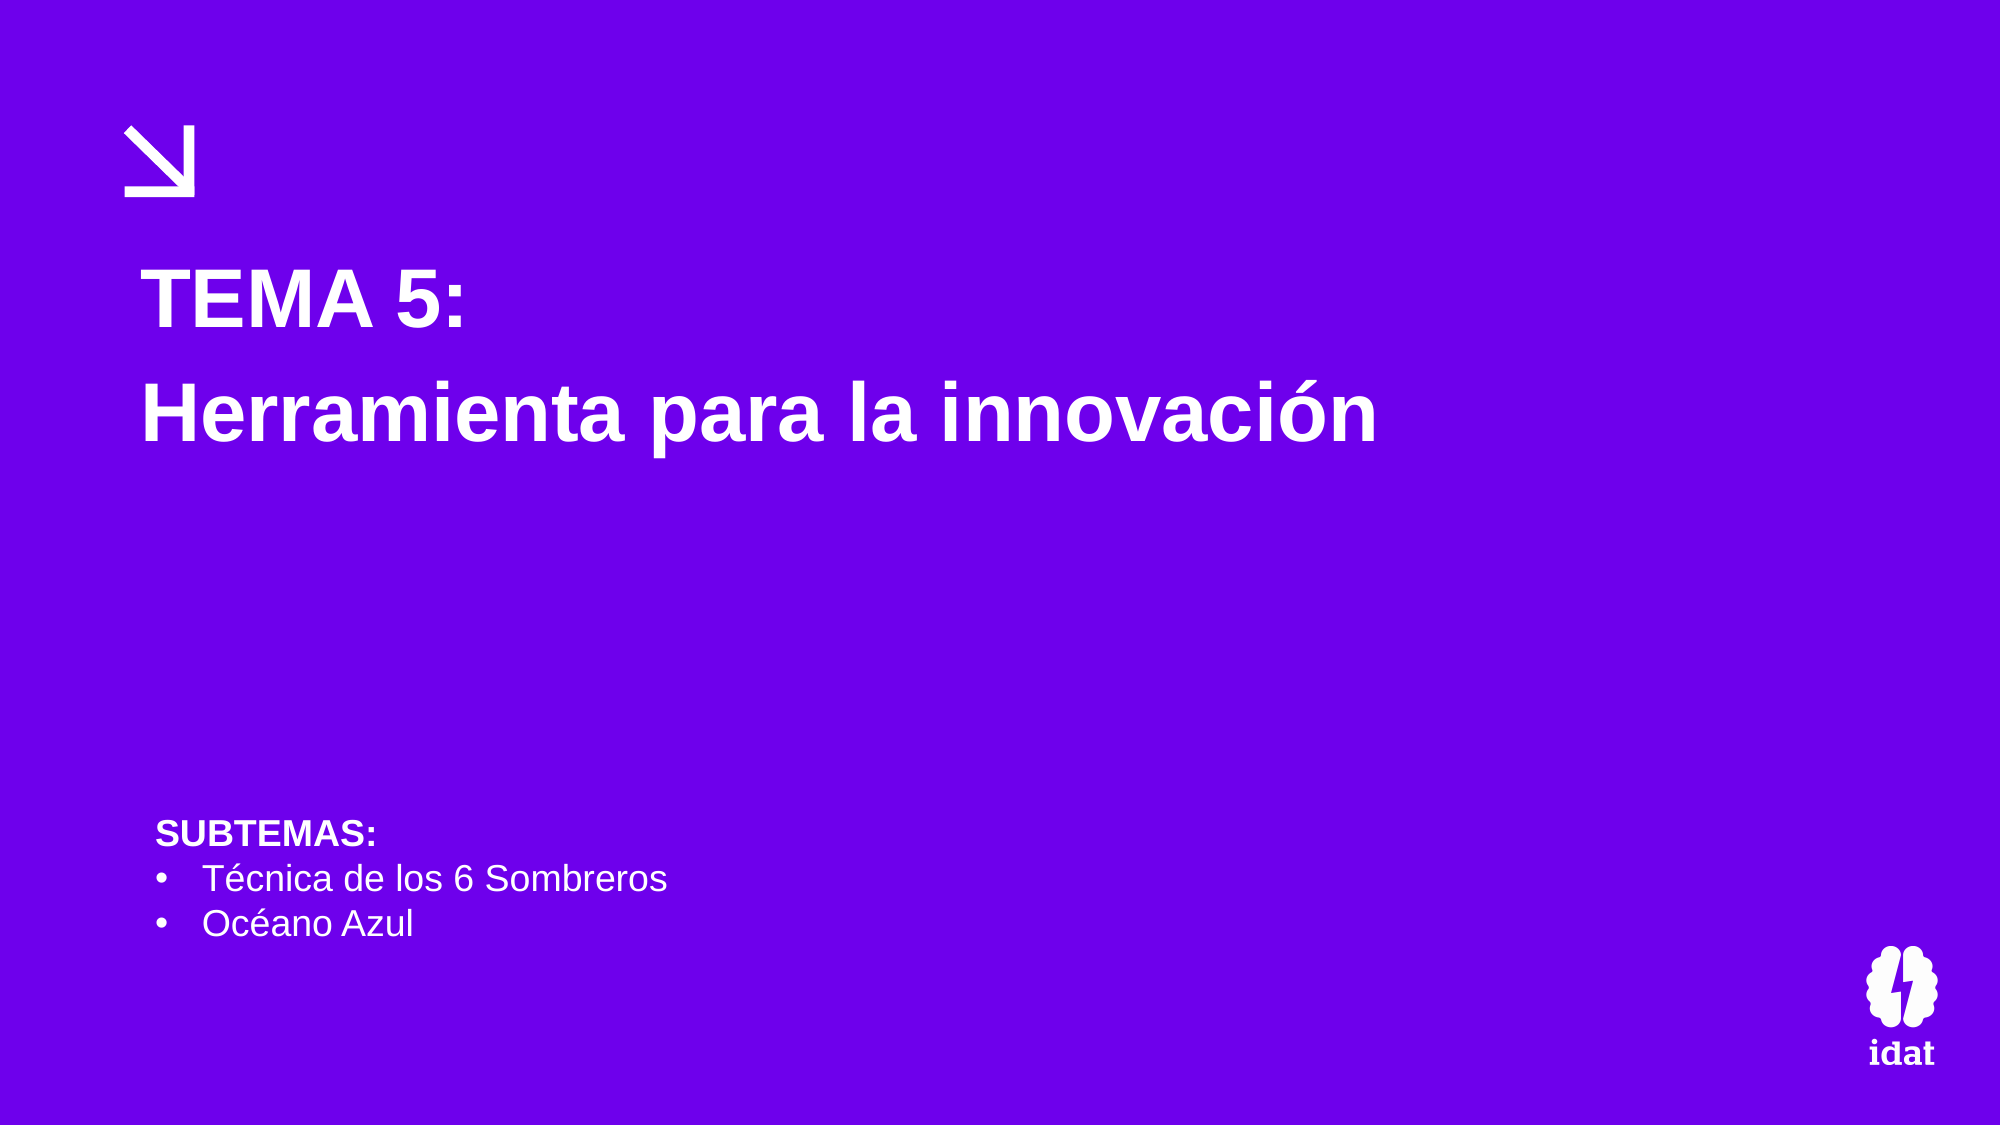

TEMA 5:
Herramienta para la innovación

SUBTEMAS:
Técnica de los 6 Sombreros
Océano Azul